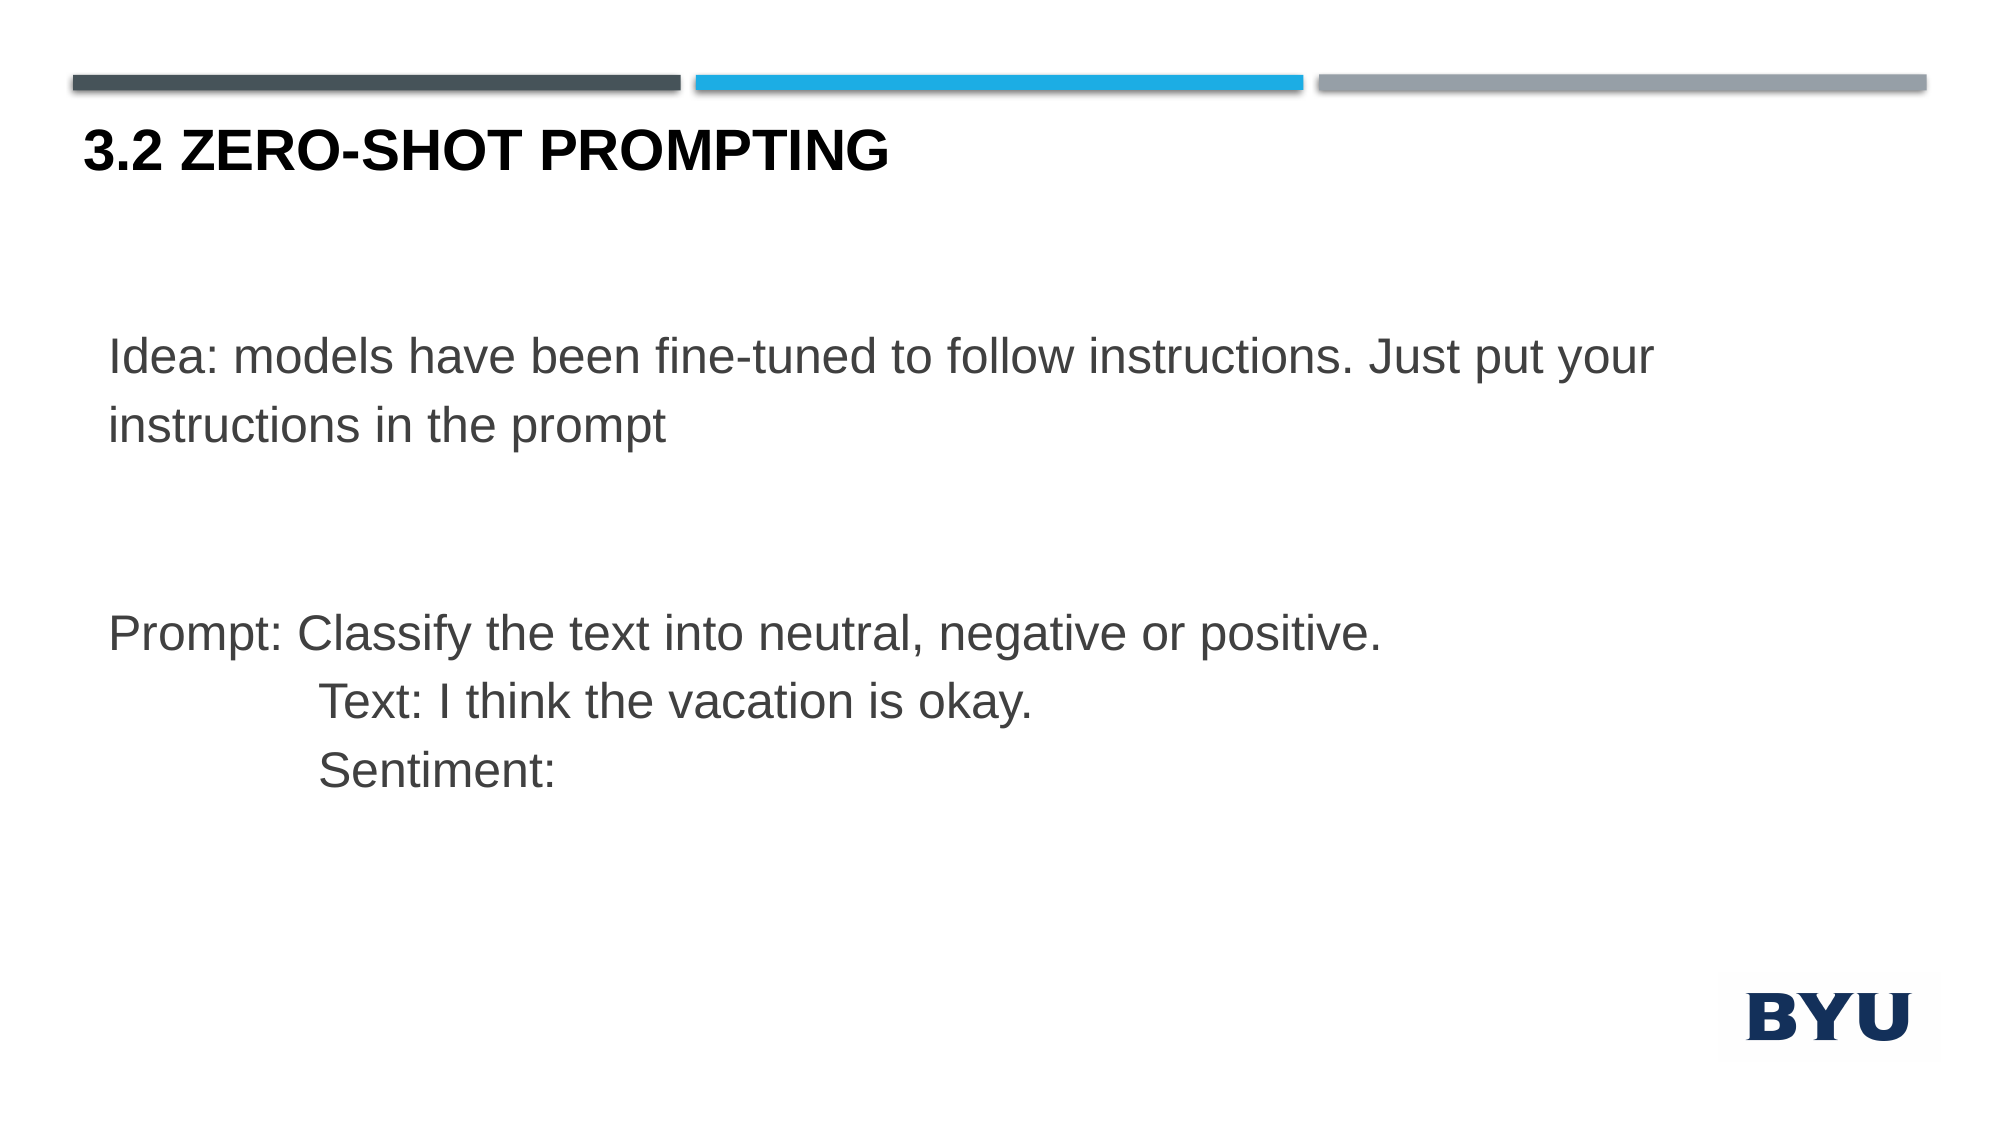

# 3.2 Zero-shot prompting
Idea: models have been fine-tuned to follow instructions. Just put your instructions in the prompt

Prompt: Classify the text into neutral, negative or positive.
               Text: I think the vacation is okay.
               Sentiment: